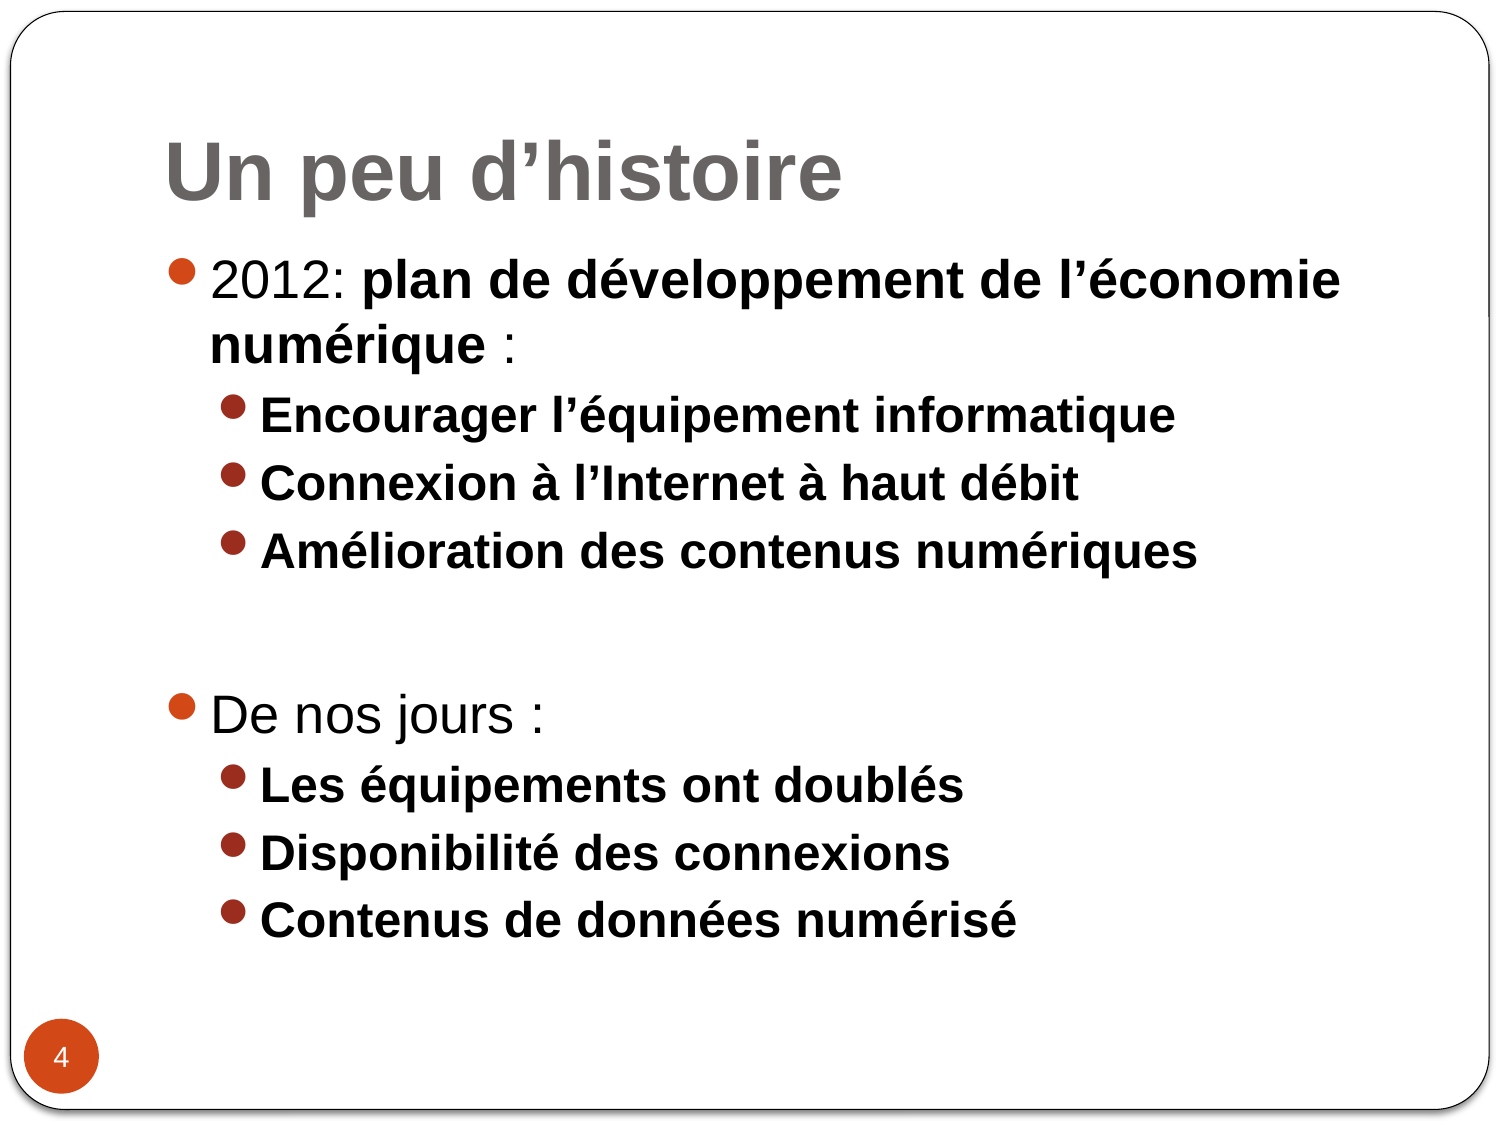

# Un peu d’histoire
2012: plan de développement de l’économie numérique :
Encourager l’équipement informatique
Connexion à l’Internet à haut débit
Amélioration des contenus numériques

De nos jours :
Les équipements ont doublés
Disponibilité des connexions
Contenus de données numérisé
4